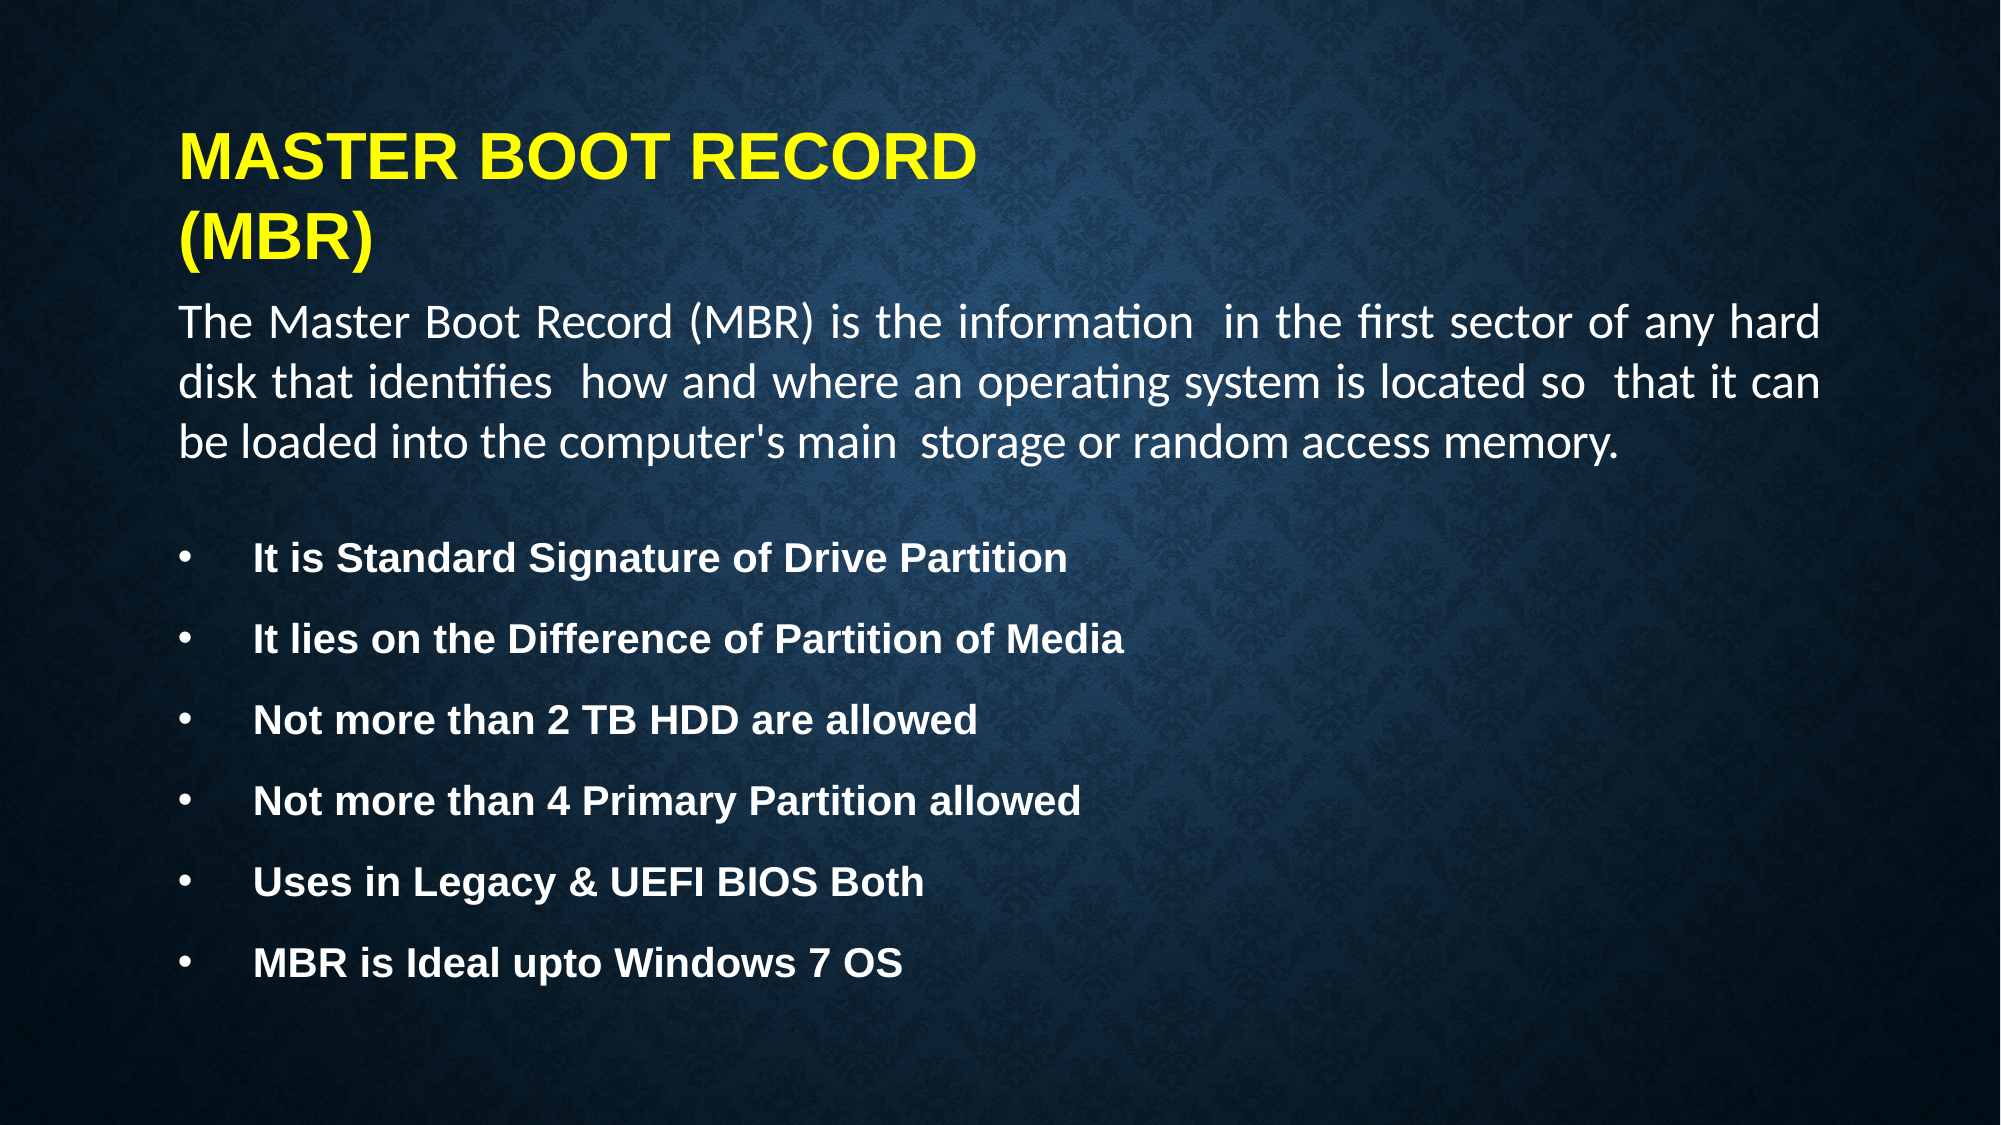

# Master Boot Record (MBR)
The Master Boot Record (MBR) is the information  in the first sector of any hard disk that identifies  how and where an operating system is located so  that it can be loaded into the computer's main  storage or random access memory.

It is Standard Signature of Drive Partition
It lies on the Difference of Partition of Media
Not more than 2 TB HDD are allowed
Not more than 4 Primary Partition allowed
Uses in Legacy & UEFI BIOS Both
MBR is Ideal upto Windows 7 OS